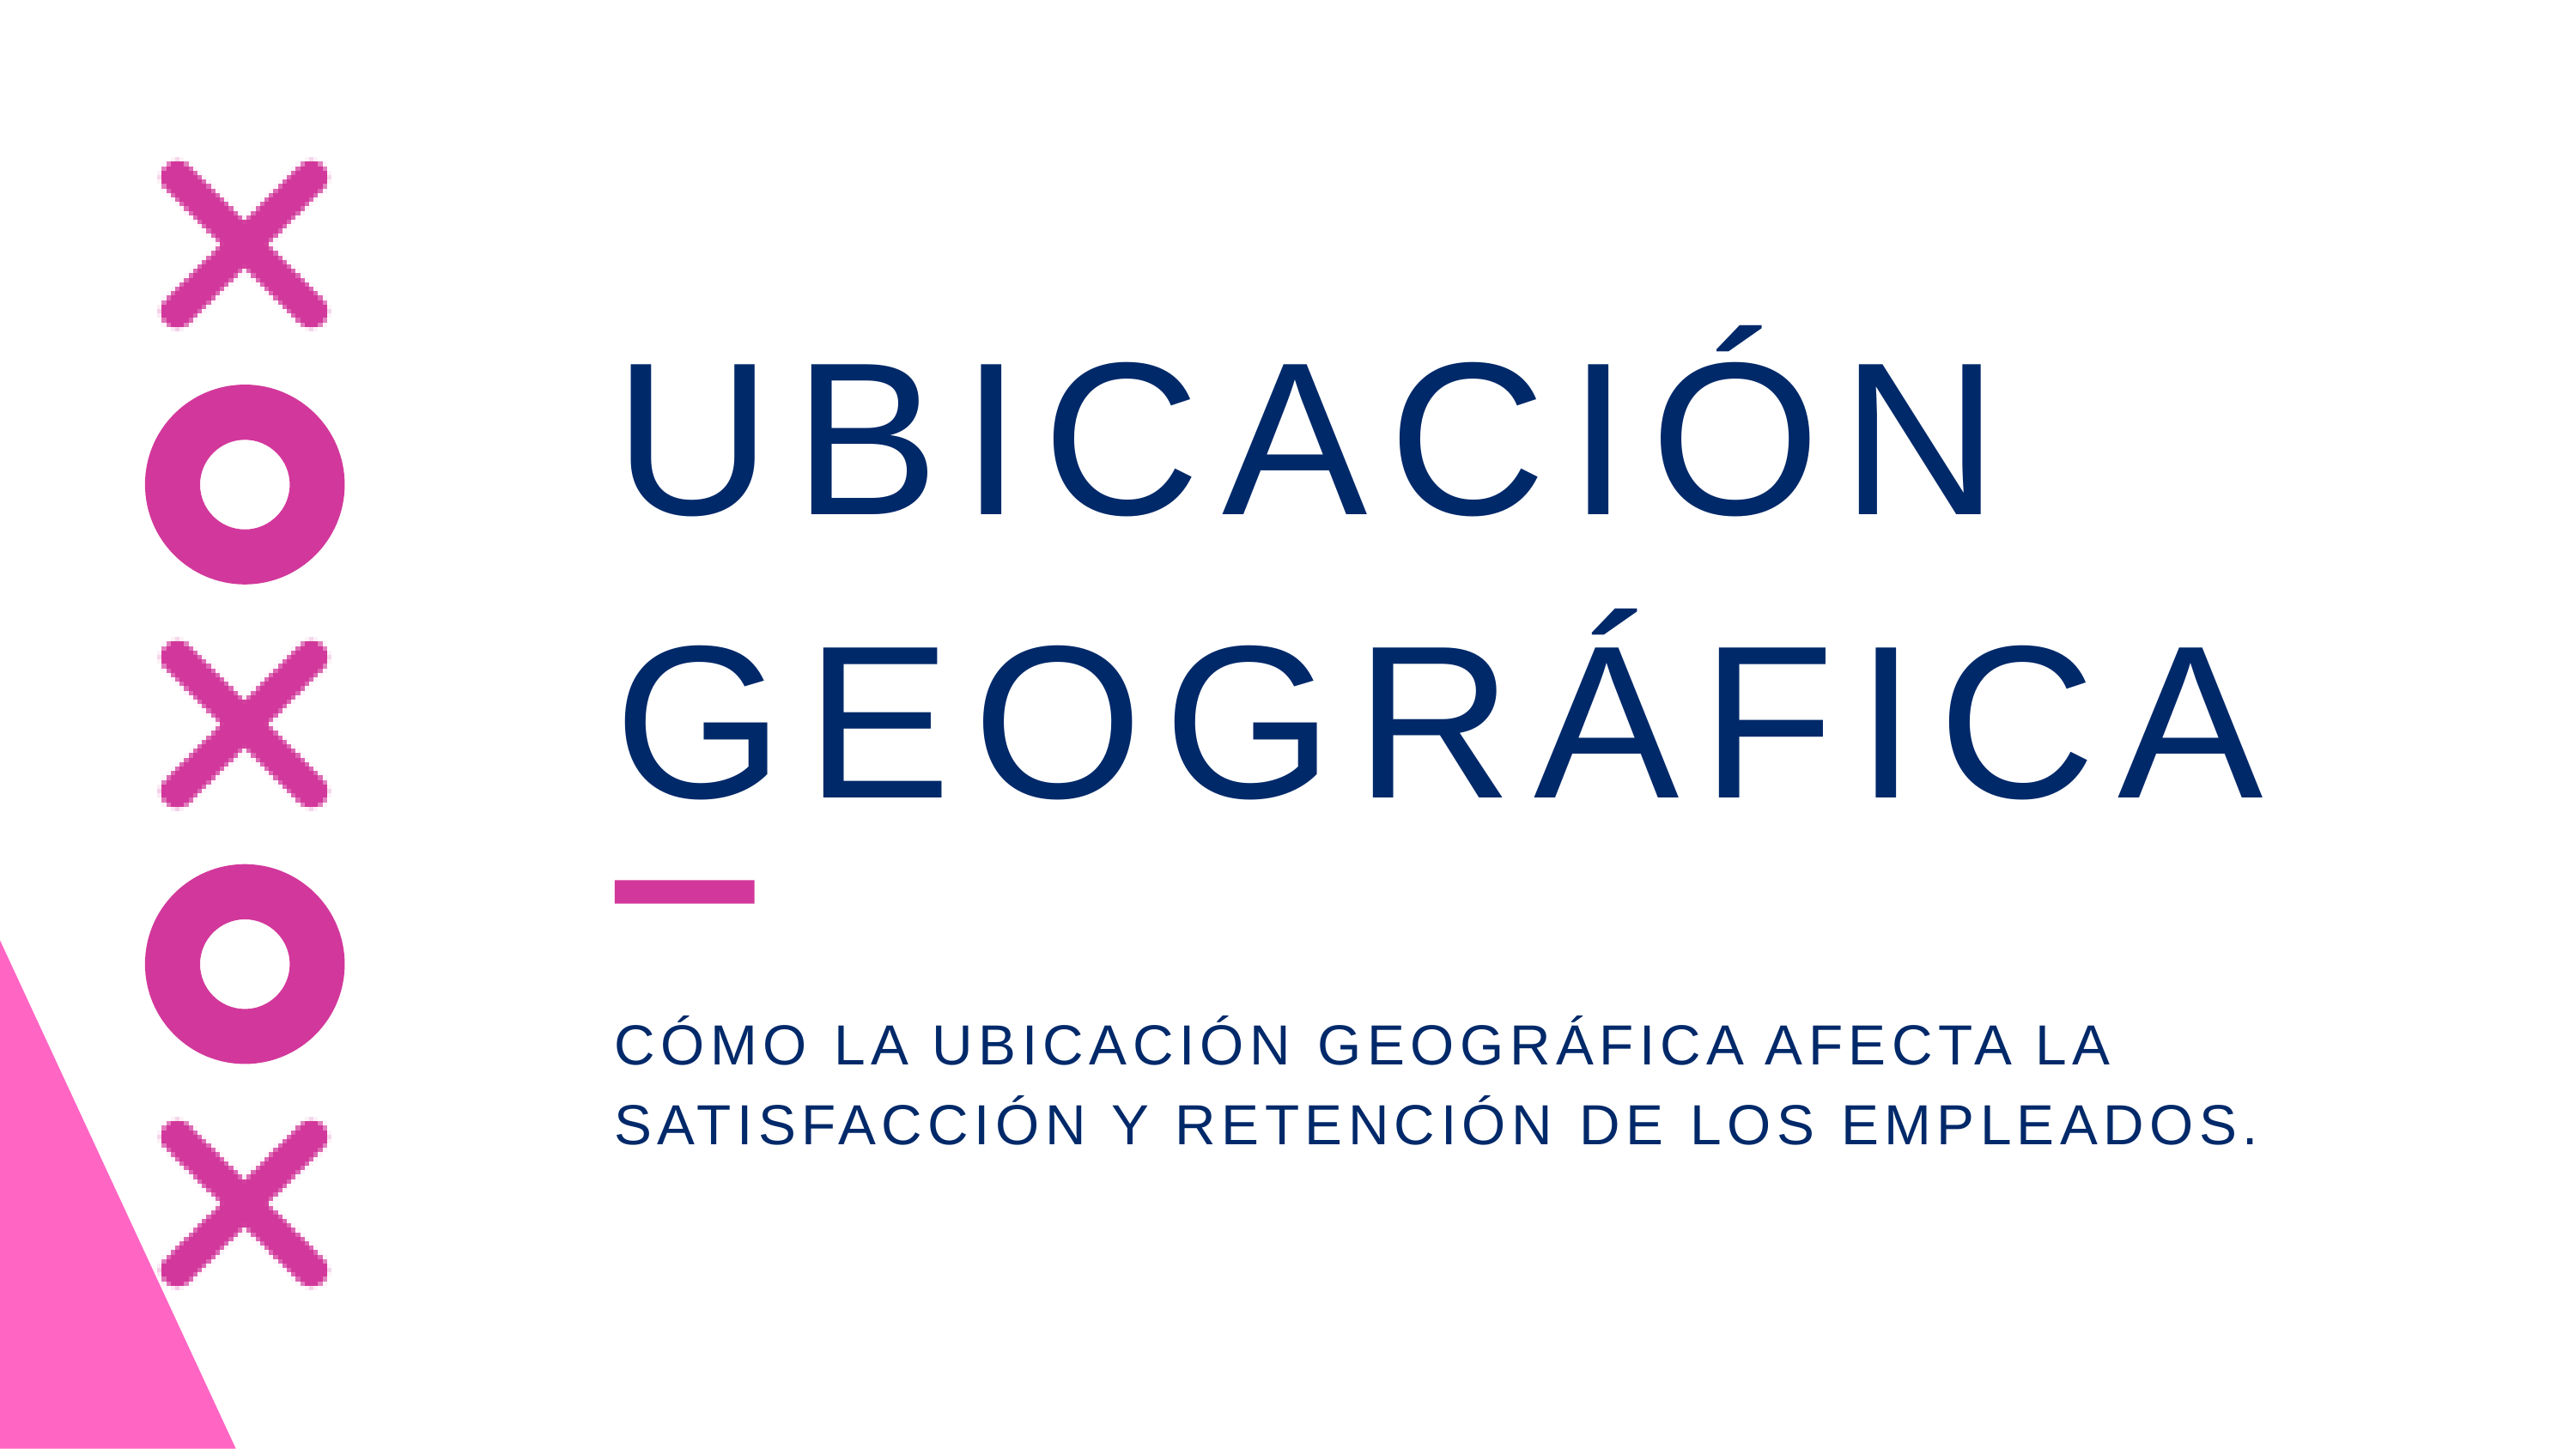

UBICACIÓN GEOGRÁFICA

CÓMO LA UBICACIÓN GEOGRÁFICA AFECTA LA SATISFACCIÓN Y RETENCIÓN DE LOS EMPLEADOS.